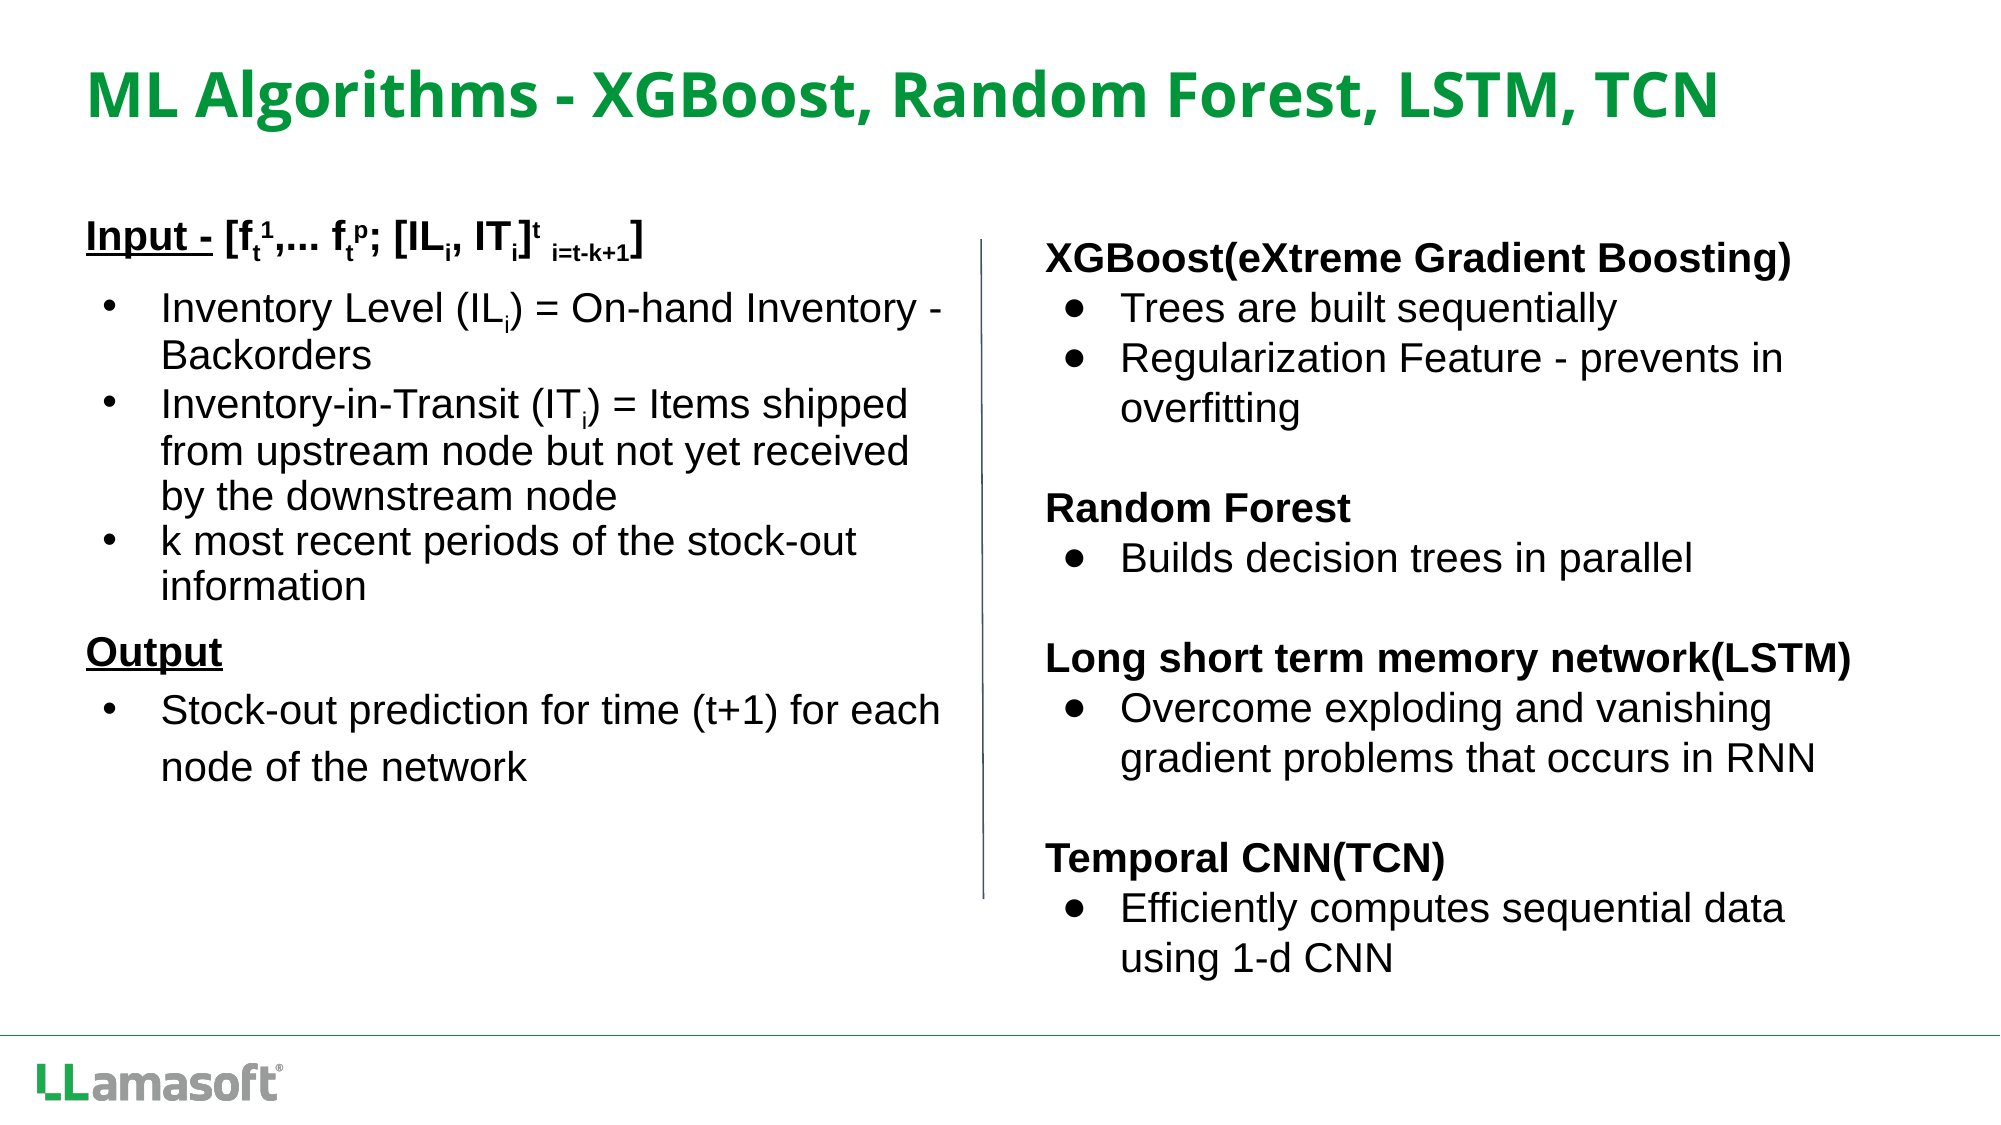

# ML Algorithms - XGBoost, Random Forest, LSTM, TCN

Input - [ft1,... ftp; [ILi, ITi]t i=t-k+1]
Inventory Level (ILi) = On-hand Inventory - Backorders
Inventory-in-Transit (ITi) = Items shipped from upstream node but not yet received by the downstream node
k most recent periods of the stock-out information
Output
Stock-out prediction for time (t+1) for each node of the network
XGBoost(eXtreme Gradient Boosting)
Trees are built sequentially
Regularization Feature - prevents in overfitting

Random Forest
Builds decision trees in parallel

Long short term memory network(LSTM)
Overcome exploding and vanishing gradient problems that occurs in RNN

Temporal CNN(TCN)
Efficiently computes sequential data using 1-d CNN